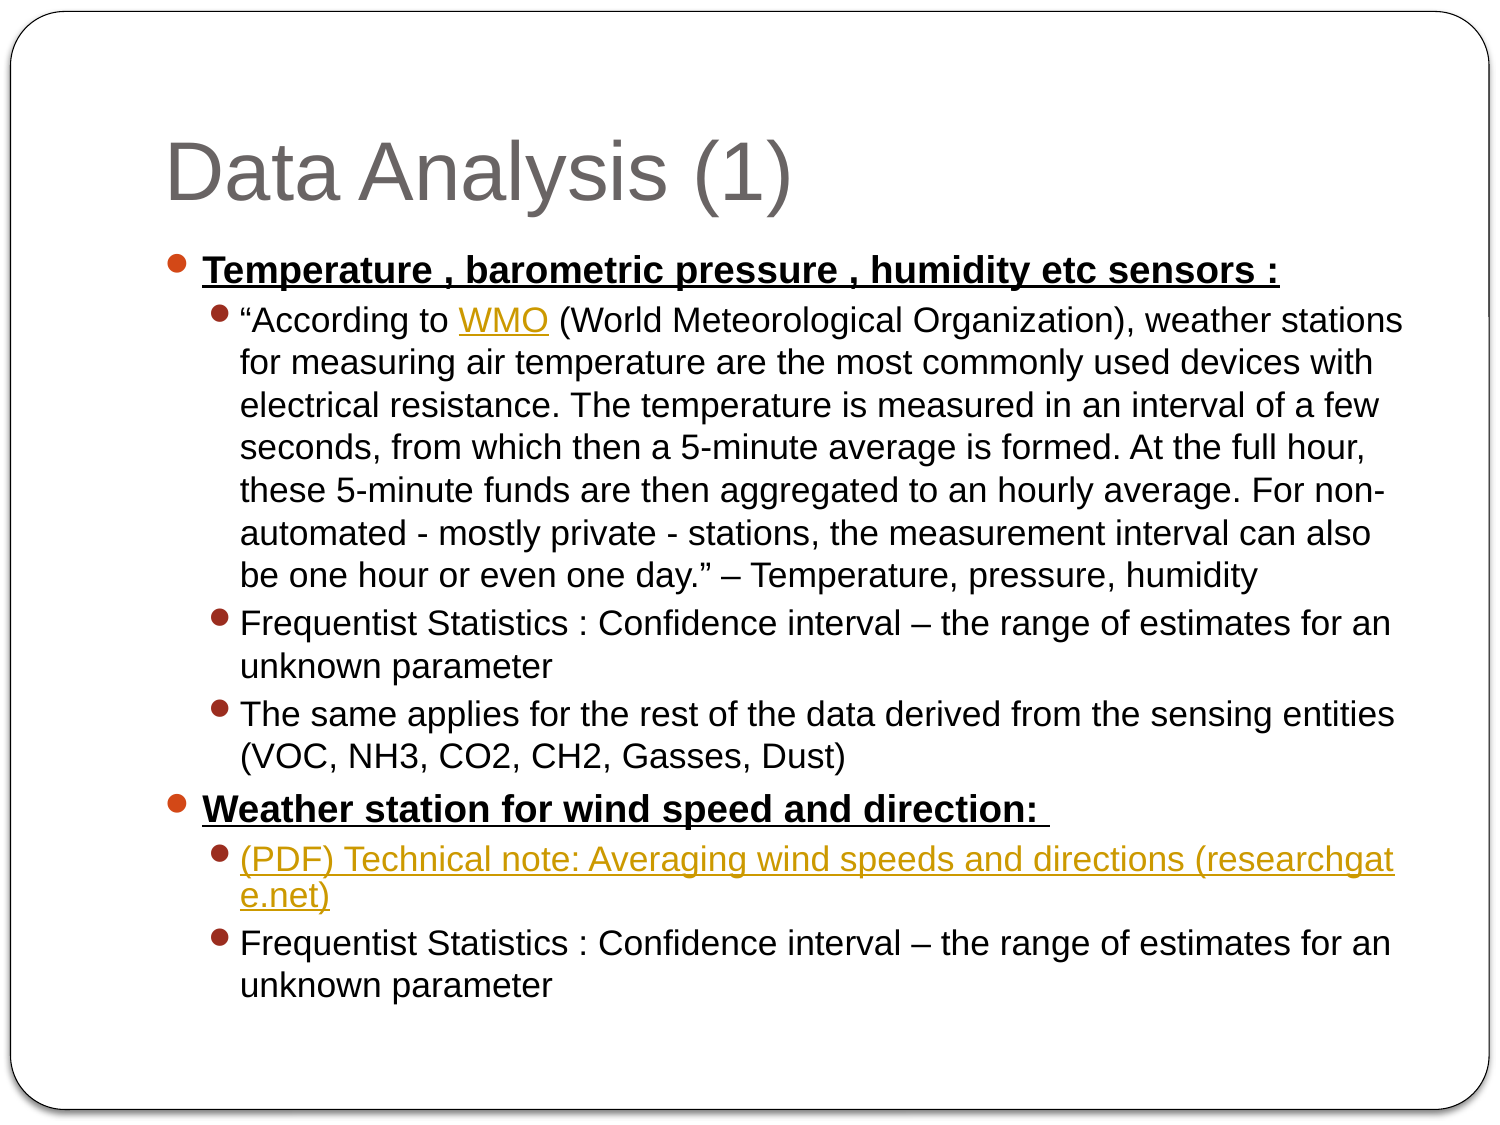

# Data Analysis (1)
Temperature , barometric pressure , humidity etc sensors :
“According to WMO (World Meteorological Organization), weather stations for measuring air temperature are the most commonly used devices with electrical resistance. The temperature is measured in an interval of a few seconds, from which then a 5-minute average is formed. At the full hour, these 5-minute funds are then aggregated to an hourly average. For non-automated - mostly private - stations, the measurement interval can also be one hour or even one day.” – Temperature, pressure, humidity
Frequentist Statistics : Confidence interval – the range of estimates for an unknown parameter
The same applies for the rest of the data derived from the sensing entities (VOC, NH3, CO2, CH2, Gasses, Dust)
Weather station for wind speed and direction:
(PDF) Technical note: Averaging wind speeds and directions (researchgate.net)
Frequentist Statistics : Confidence interval – the range of estimates for an unknown parameter